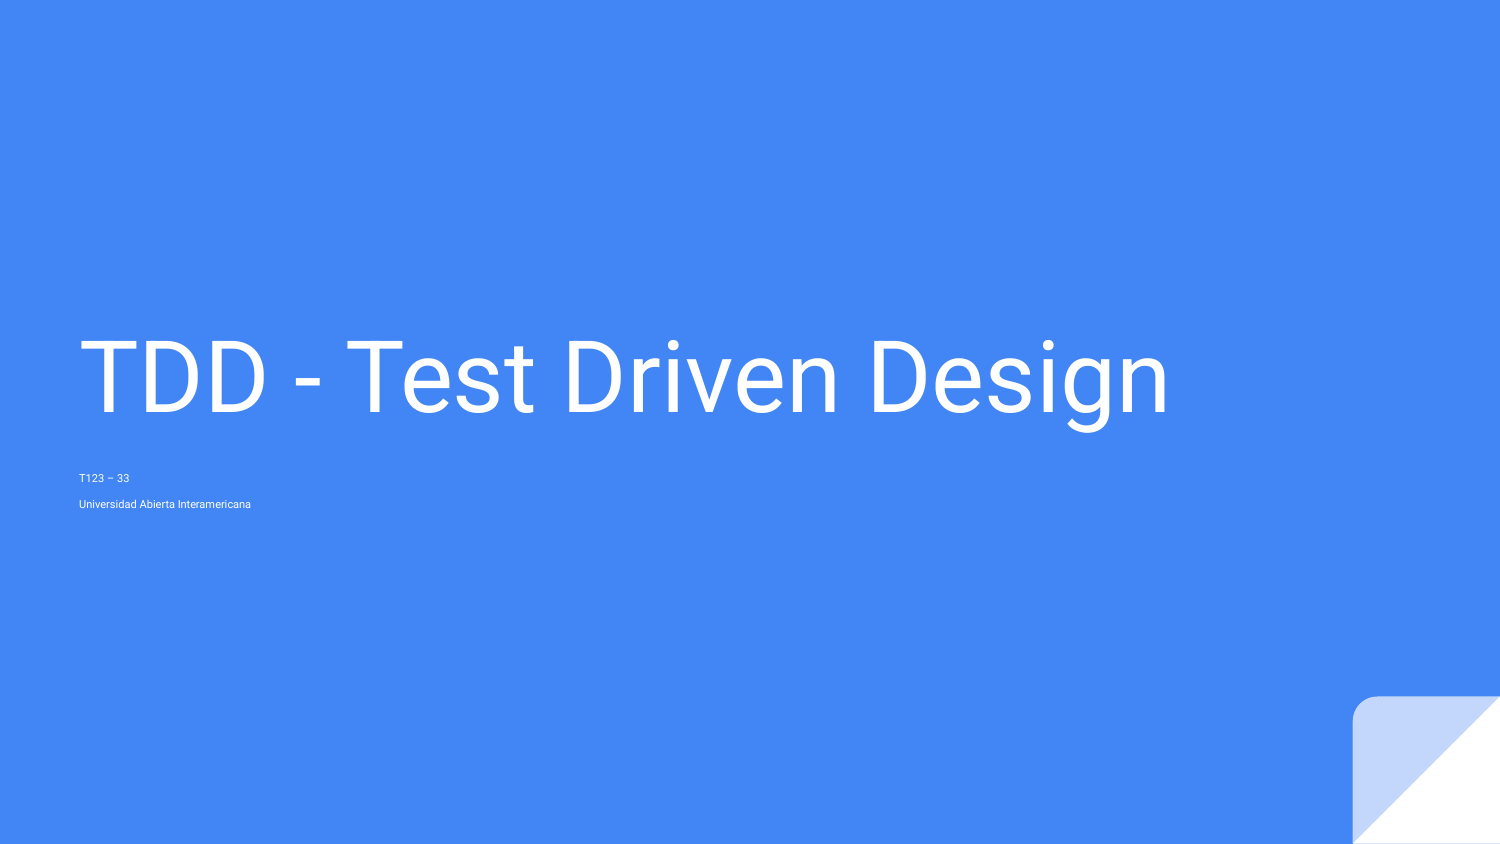

# TDD - Test Driven Design
T123 – 33

Universidad Abierta Interamericana